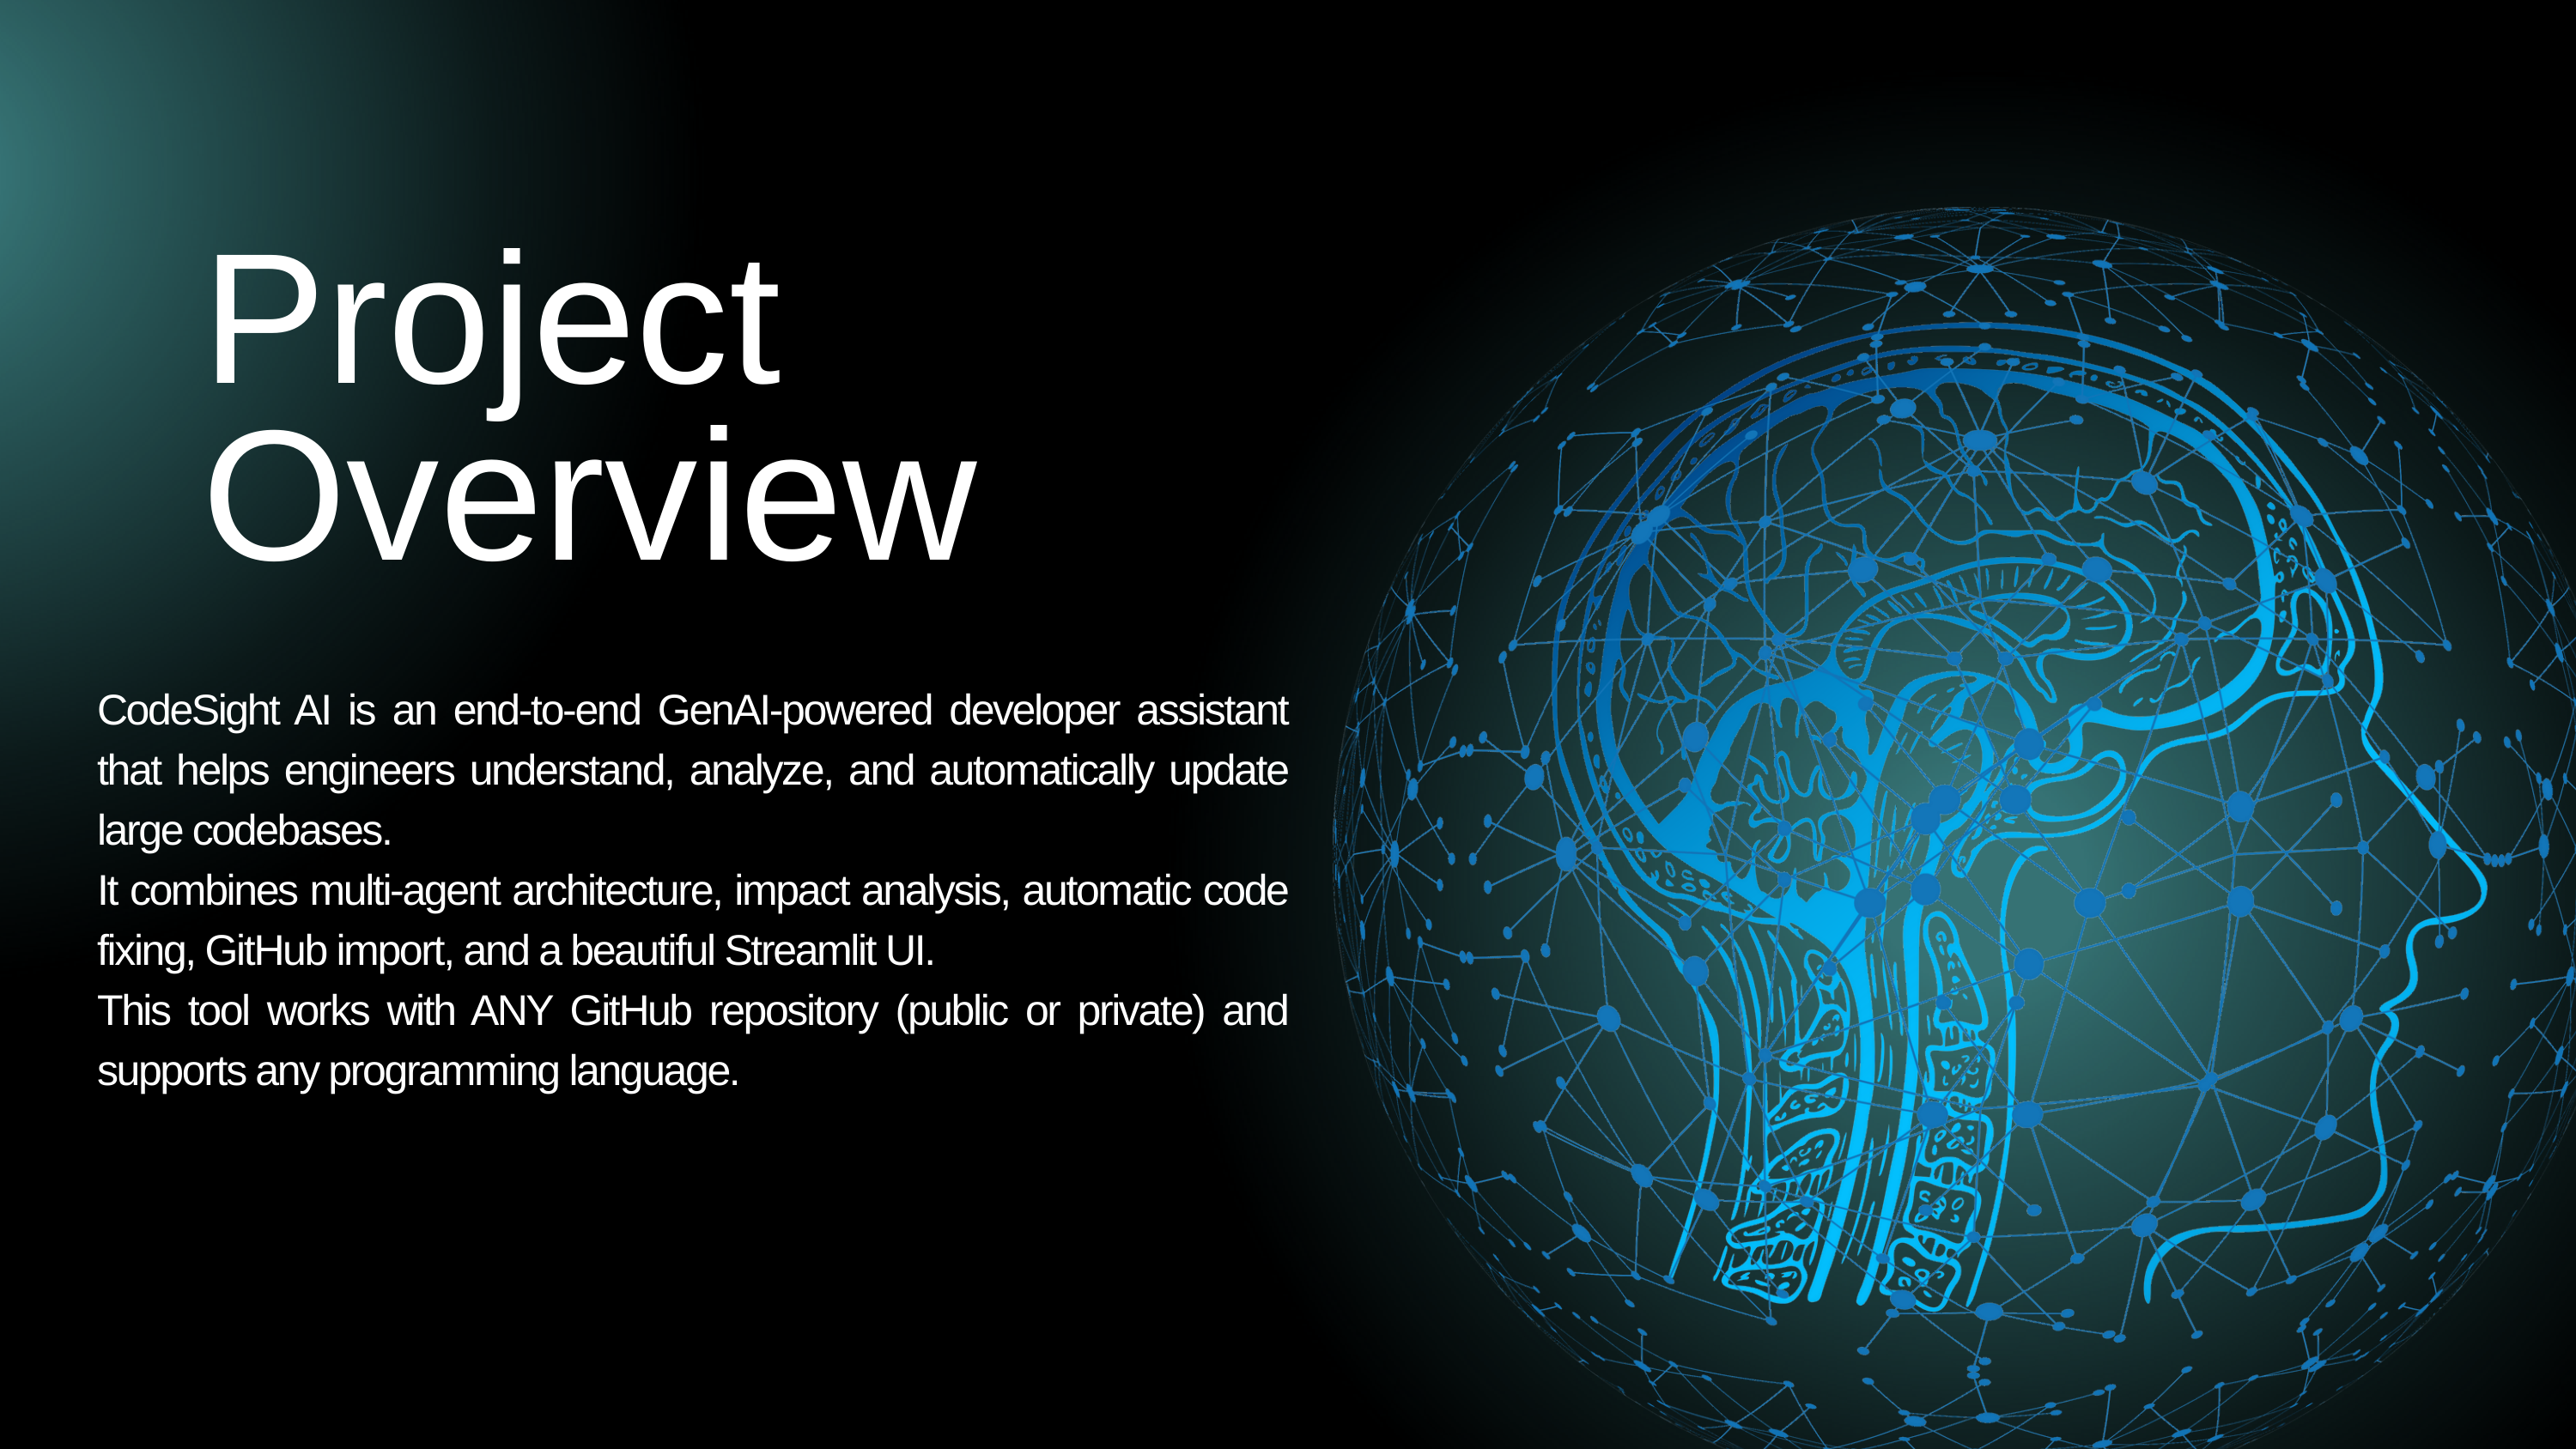

Project Overview
CodeSight AI is an end-to-end GenAI-powered developer assistant that helps engineers understand, analyze, and automatically update large codebases.
It combines multi-agent architecture, impact analysis, automatic code fixing, GitHub import, and a beautiful Streamlit UI.
This tool works with ANY GitHub repository (public or private) and supports any programming language.

www.reallygreatsite.com